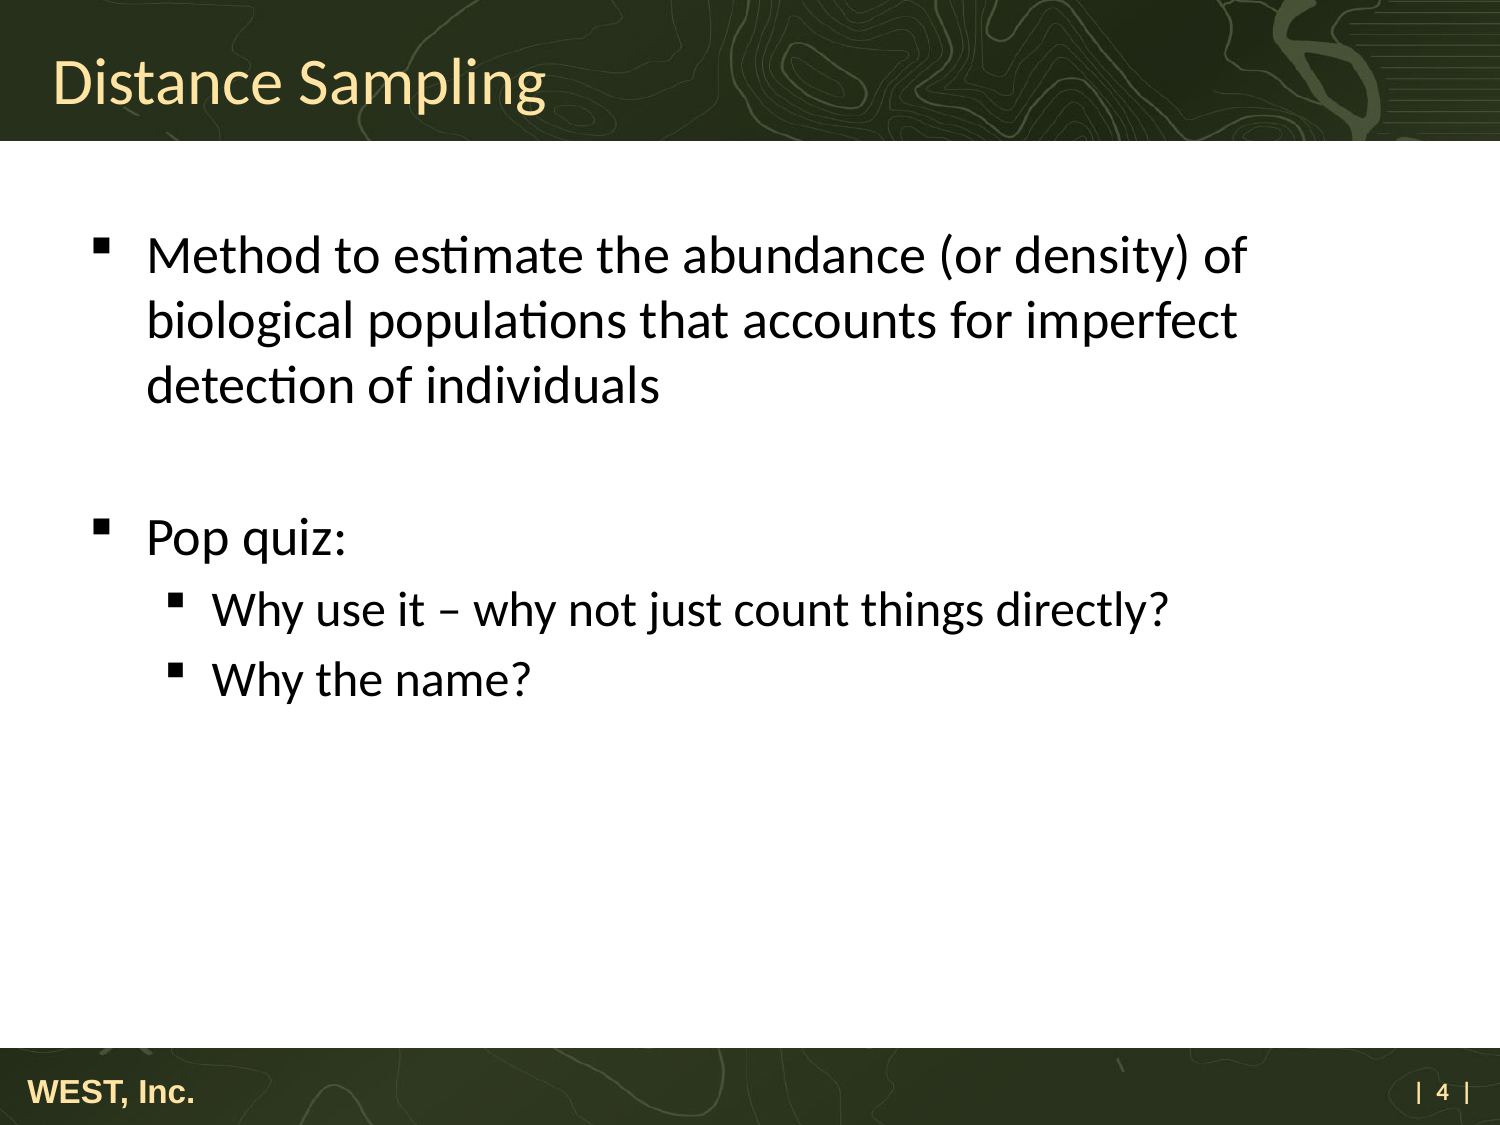

# Distance Sampling
Method to estimate the abundance (or density) of biological populations that accounts for imperfect detection of individuals

Pop quiz:
Why use it – why not just count things directly?
Why the name?